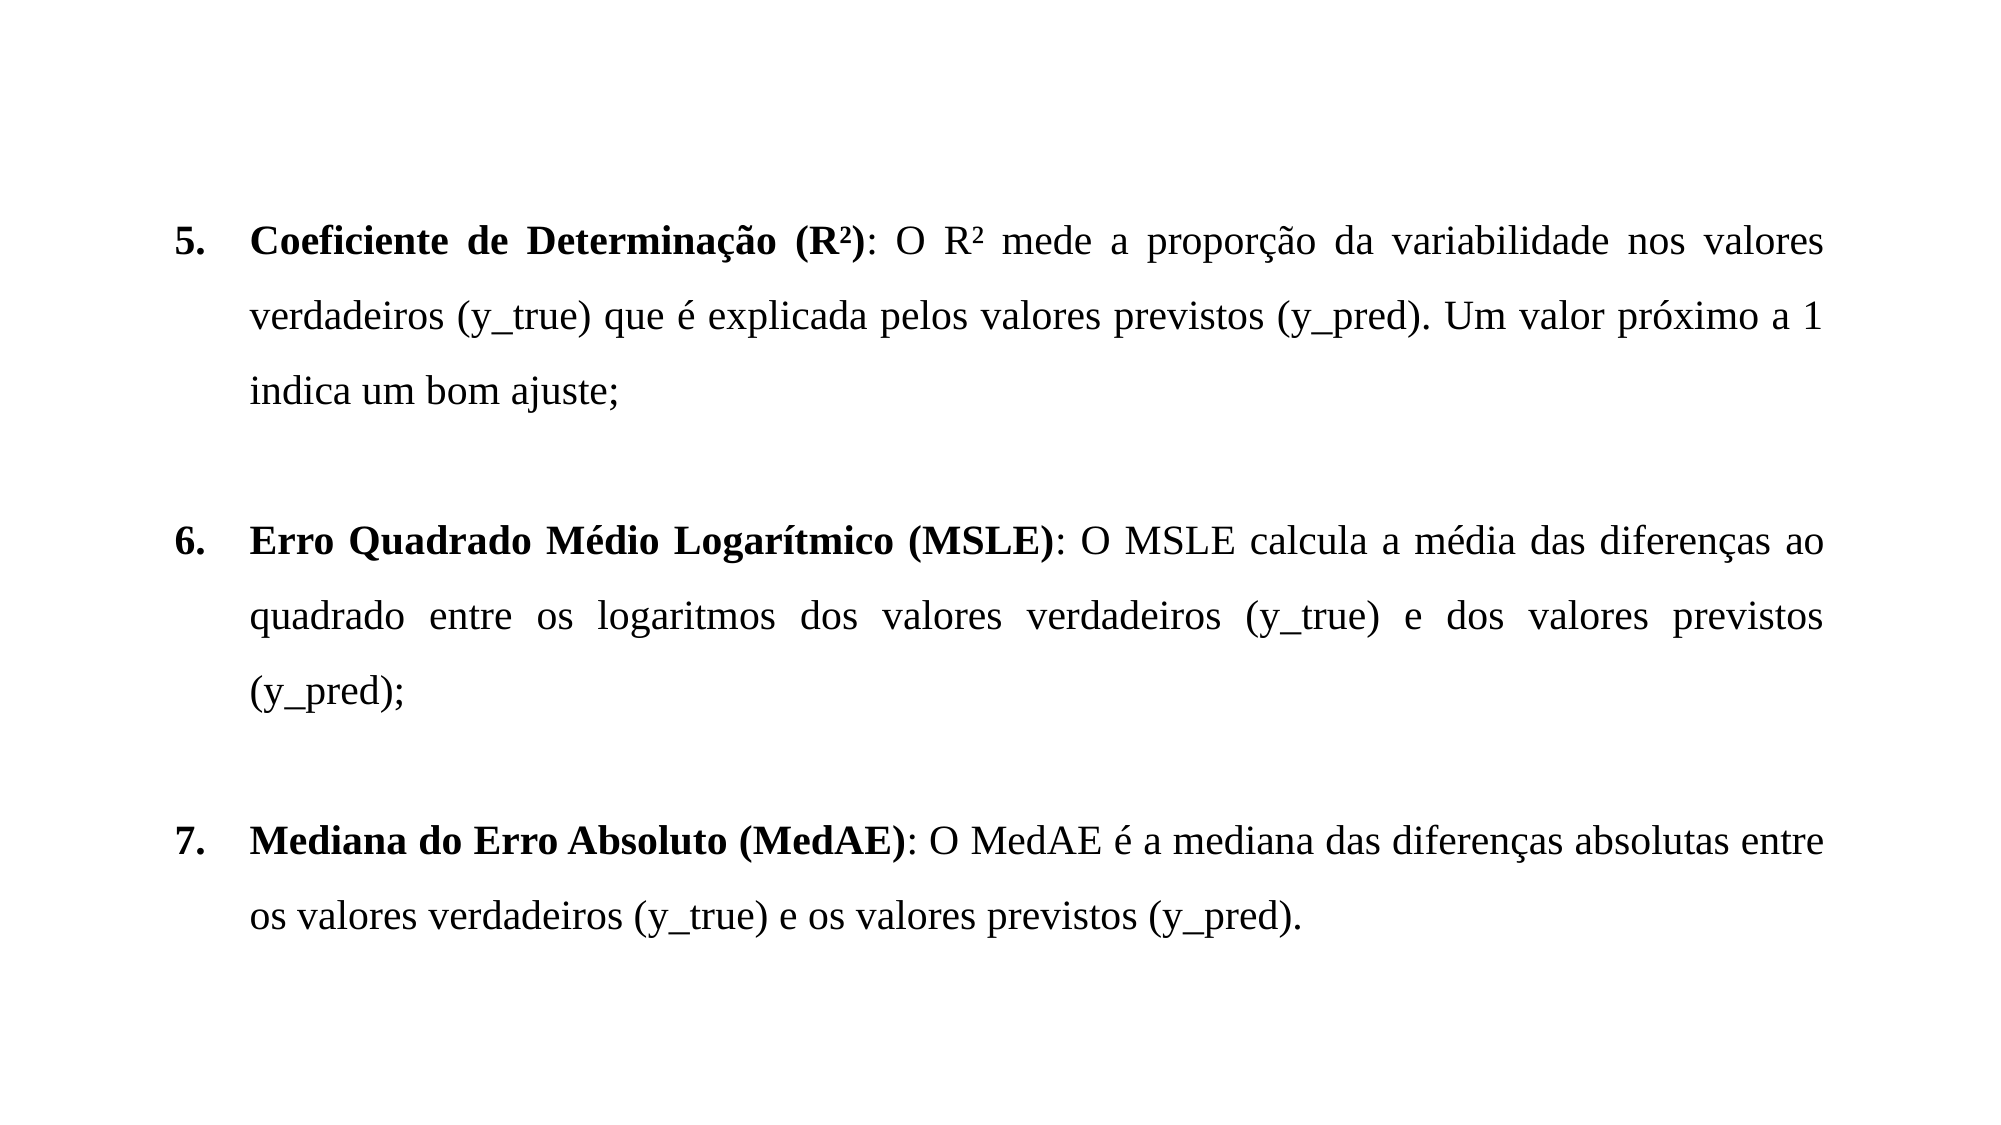

Coeficiente de Determinação (R²): O R² mede a proporção da variabilidade nos valores verdadeiros (y_true) que é explicada pelos valores previstos (y_pred). Um valor próximo a 1 indica um bom ajuste;

Erro Quadrado Médio Logarítmico (MSLE): O MSLE calcula a média das diferenças ao quadrado entre os logaritmos dos valores verdadeiros (y_true) e dos valores previstos (y_pred);

Mediana do Erro Absoluto (MedAE): O MedAE é a mediana das diferenças absolutas entre os valores verdadeiros (y_true) e os valores previstos (y_pred).